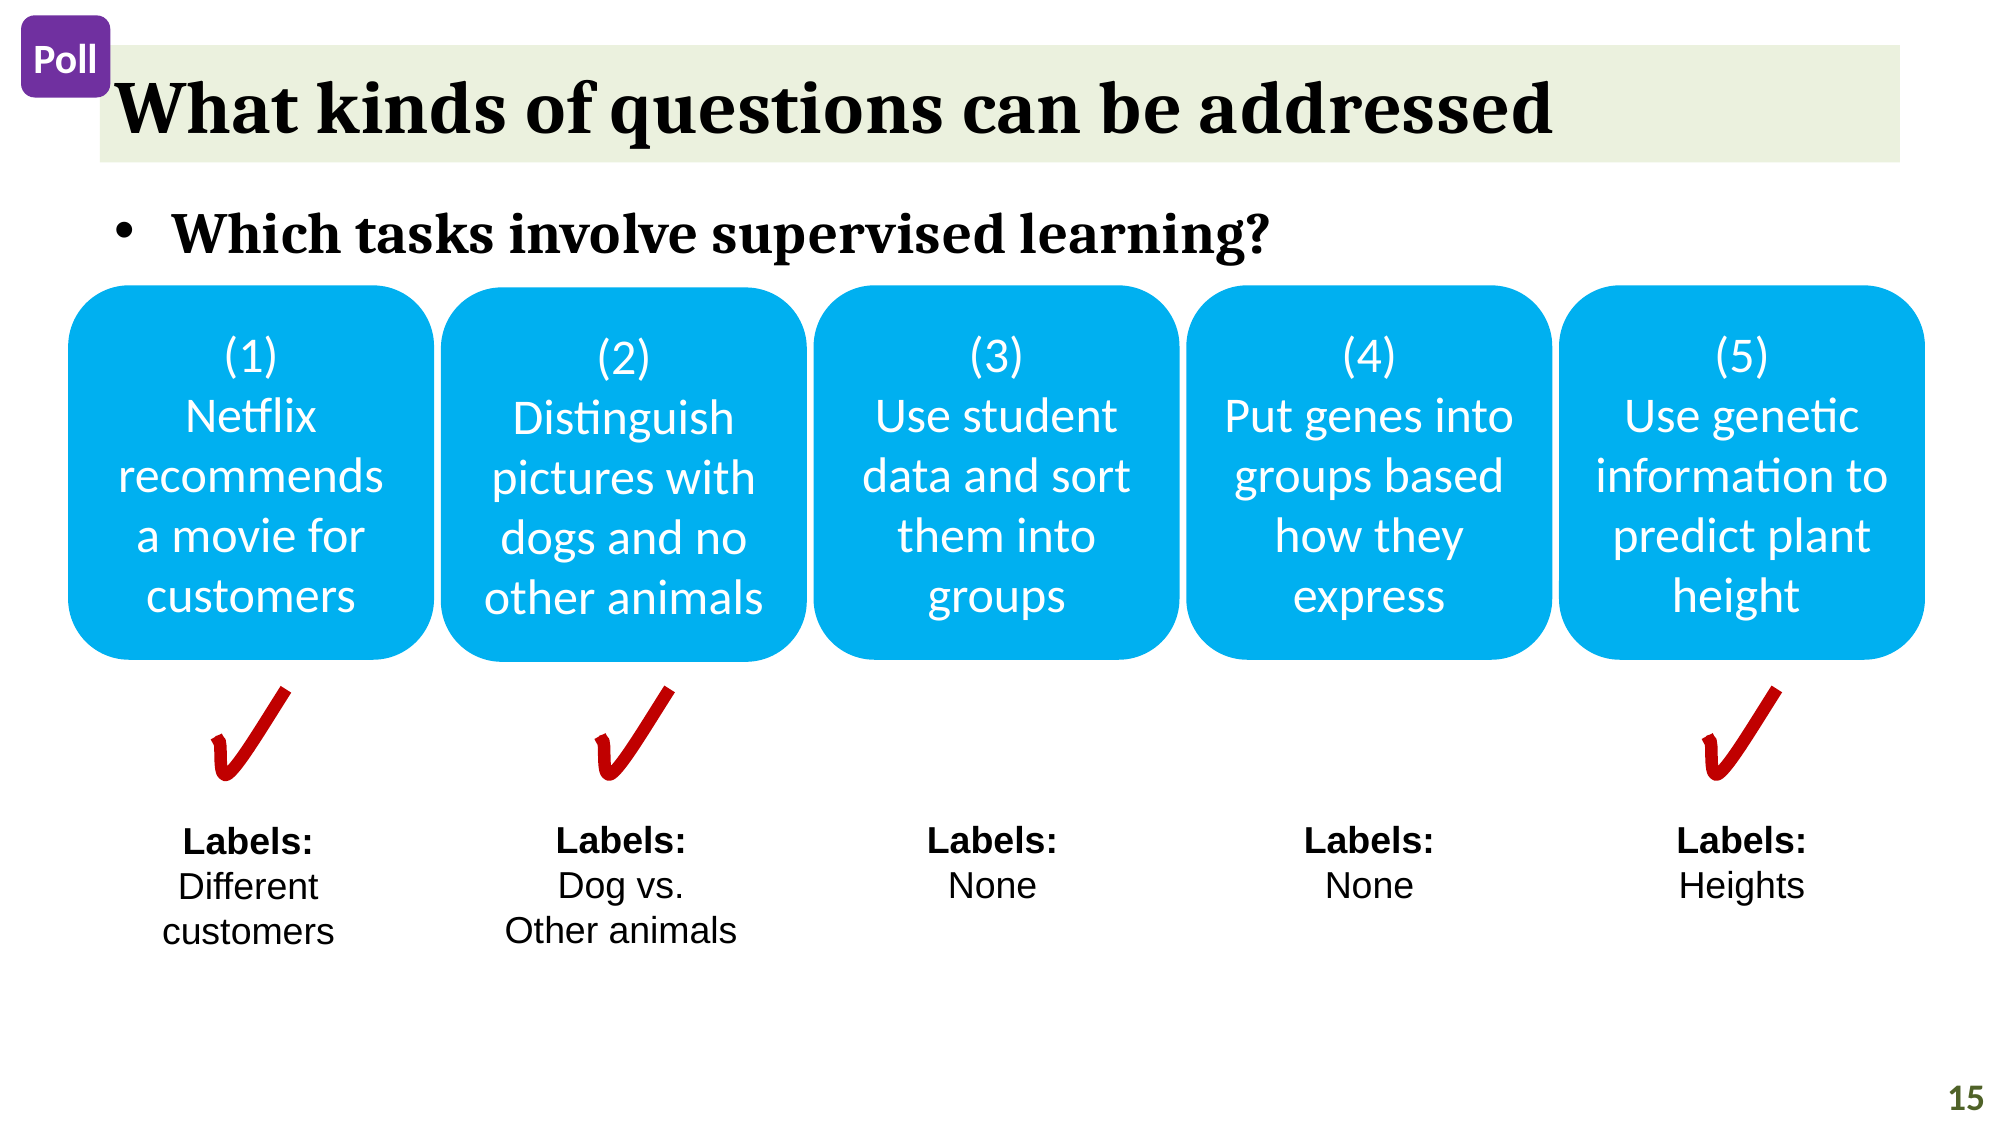

Poll
# What kinds of questions can be addressed
Which tasks involve supervised learning?

(1)
Netflix recommends a movie for customers
(5)
Use genetic information to predict plant height
(4)
Put genes into groups based how they express
(3)
Use student data and sort them into groups
(2)
Distinguish pictures with dogs and no other animals

Labels:
Dog vs.
Other animals
Labels:
None
Labels:
None
Labels:
Heights
Labels:
Different
customers
15